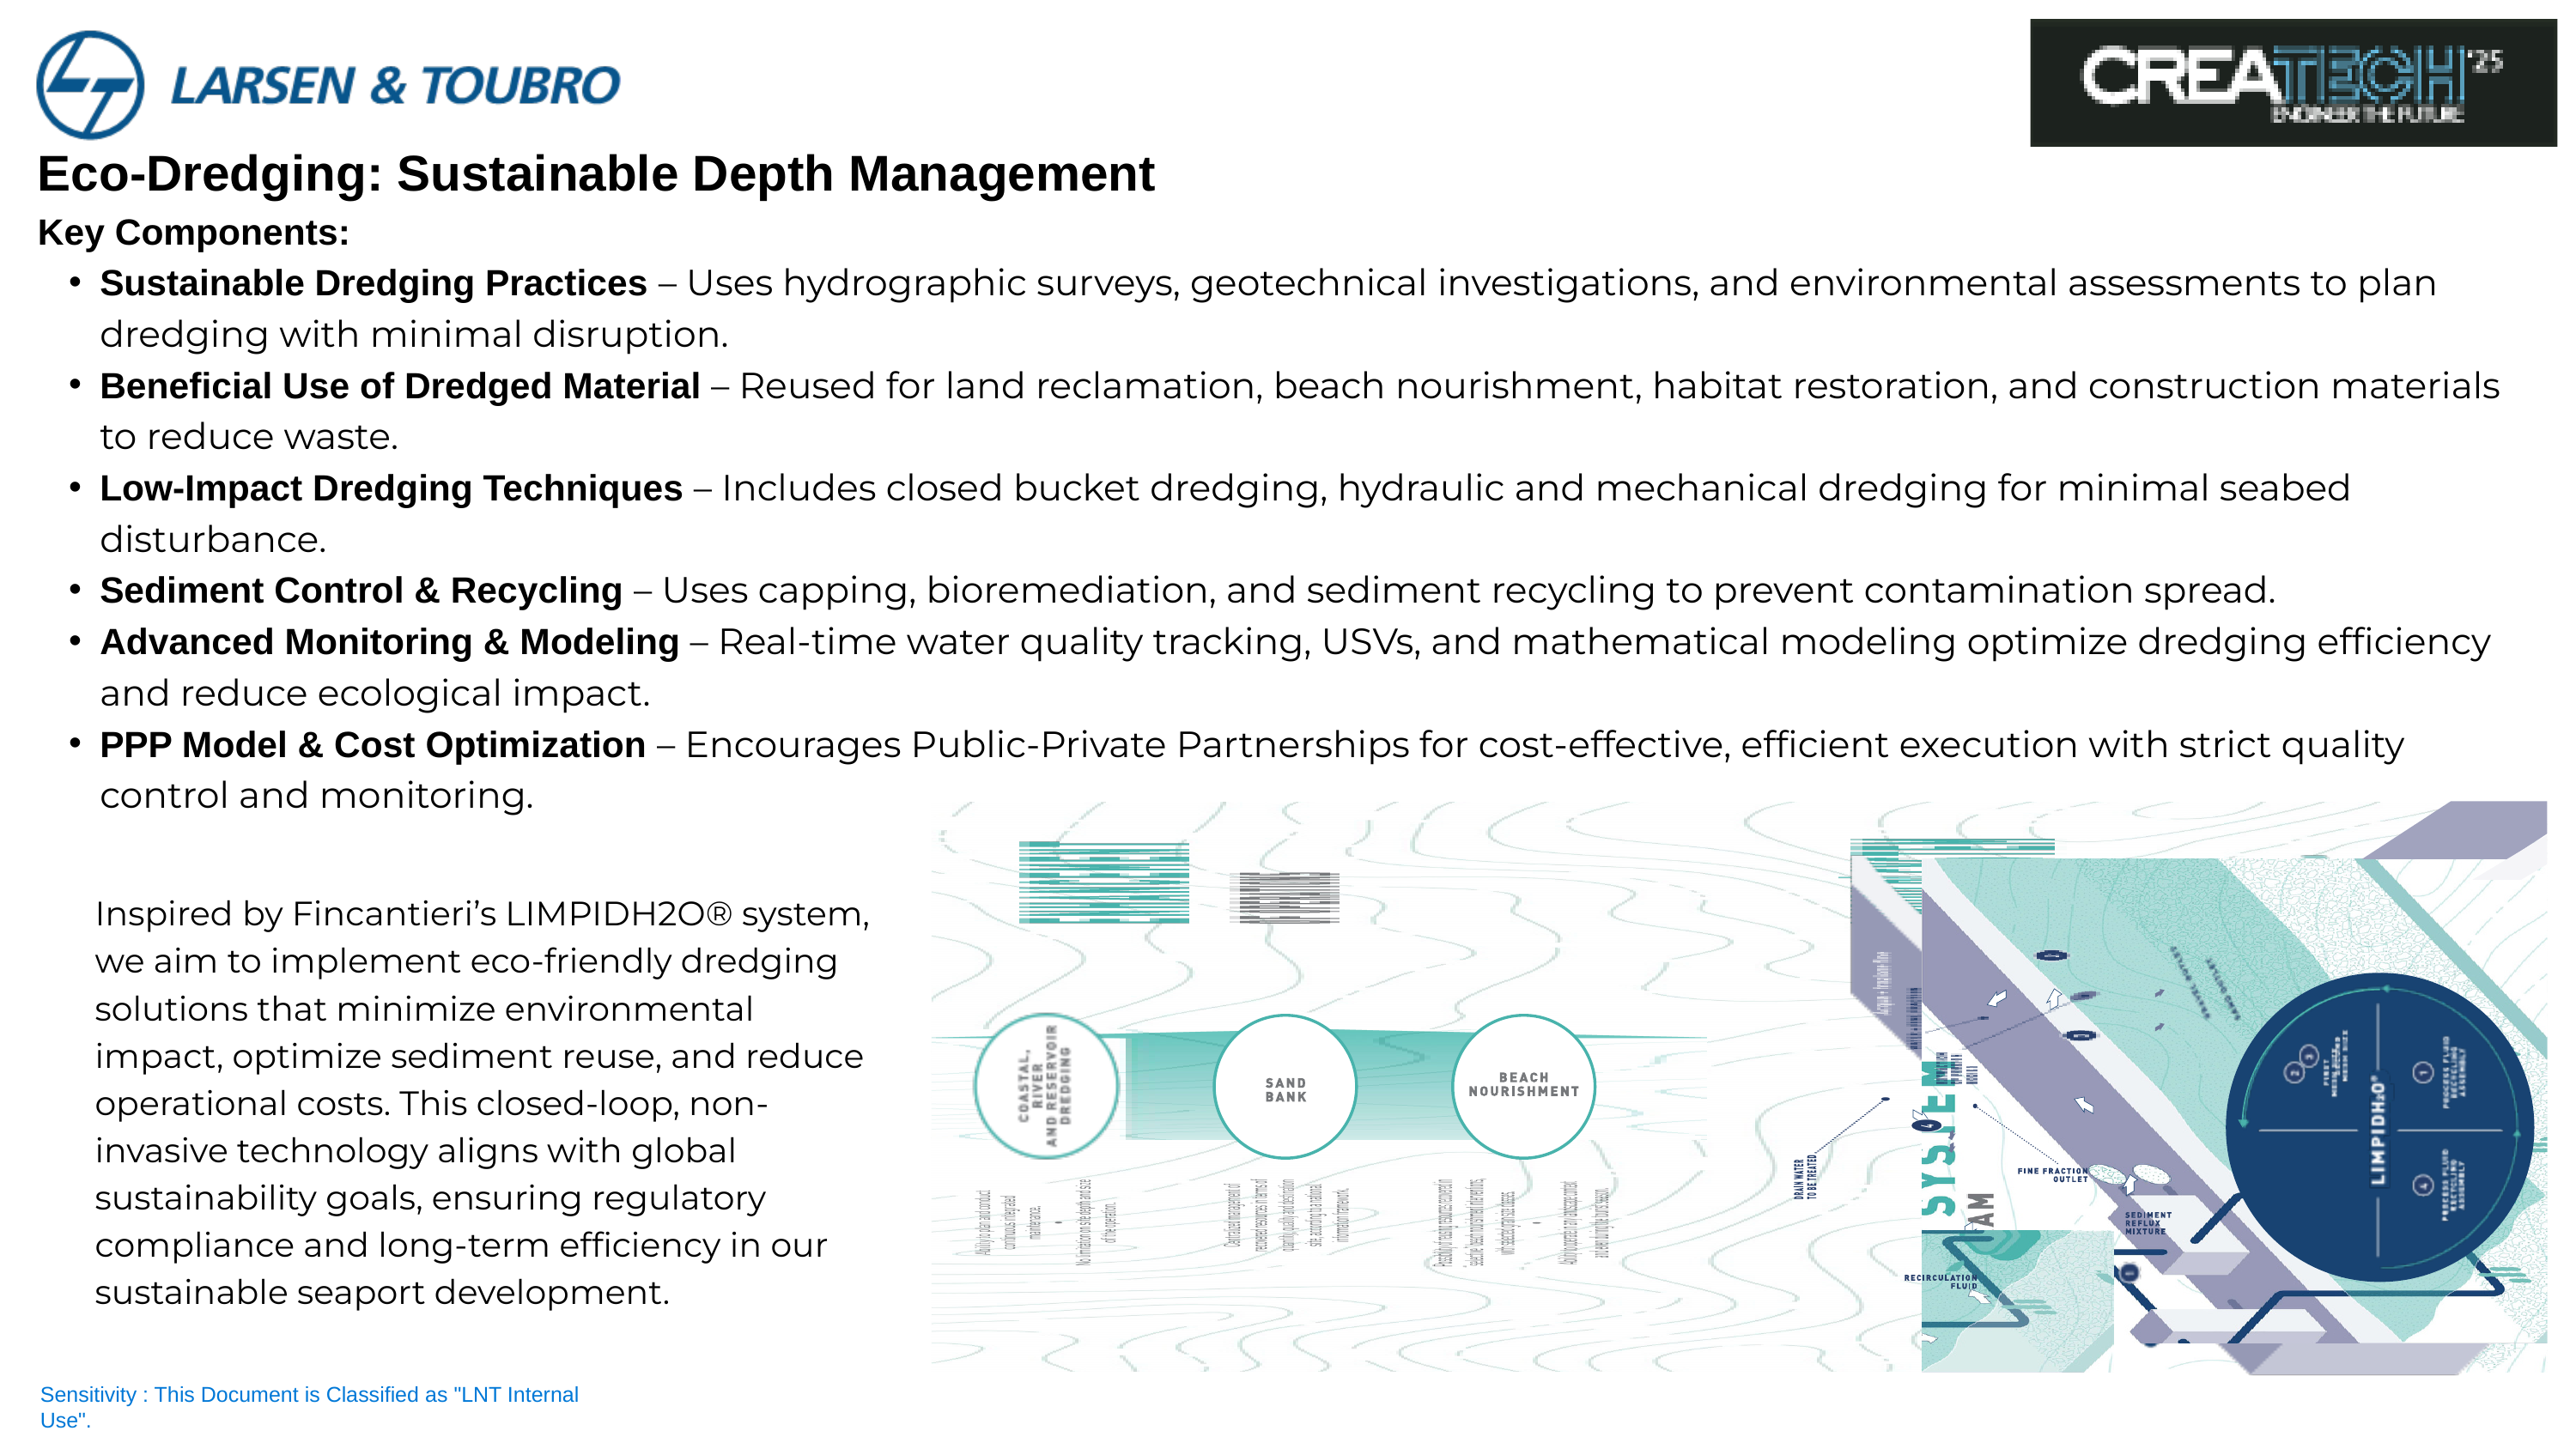

Eco-Dredging: Sustainable Depth Management
Key Components:
Sustainable Dredging Practices – Uses hydrographic surveys, geotechnical investigations, and environmental assessments to plan dredging with minimal disruption.
Beneficial Use of Dredged Material – Reused for land reclamation, beach nourishment, habitat restoration, and construction materials to reduce waste.
Low-Impact Dredging Techniques – Includes closed bucket dredging, hydraulic and mechanical dredging for minimal seabed disturbance.
Sediment Control & Recycling – Uses capping, bioremediation, and sediment recycling to prevent contamination spread.
Advanced Monitoring & Modeling – Real-time water quality tracking, USVs, and mathematical modeling optimize dredging efficiency and reduce ecological impact.
PPP Model & Cost Optimization – Encourages Public-Private Partnerships for cost-effective, efficient execution with strict quality control and monitoring.

Inspired by Fincantieri’s LIMPIDH2O® system, we aim to implement eco-friendly dredging solutions that minimize environmental impact, optimize sediment reuse, and reduce operational costs. This closed-loop, non-invasive technology aligns with global sustainability goals, ensuring regulatory compliance and long-term efficiency in our sustainable seaport development.

Sensitivity : This Document is Classified as "LNT Internal Use".